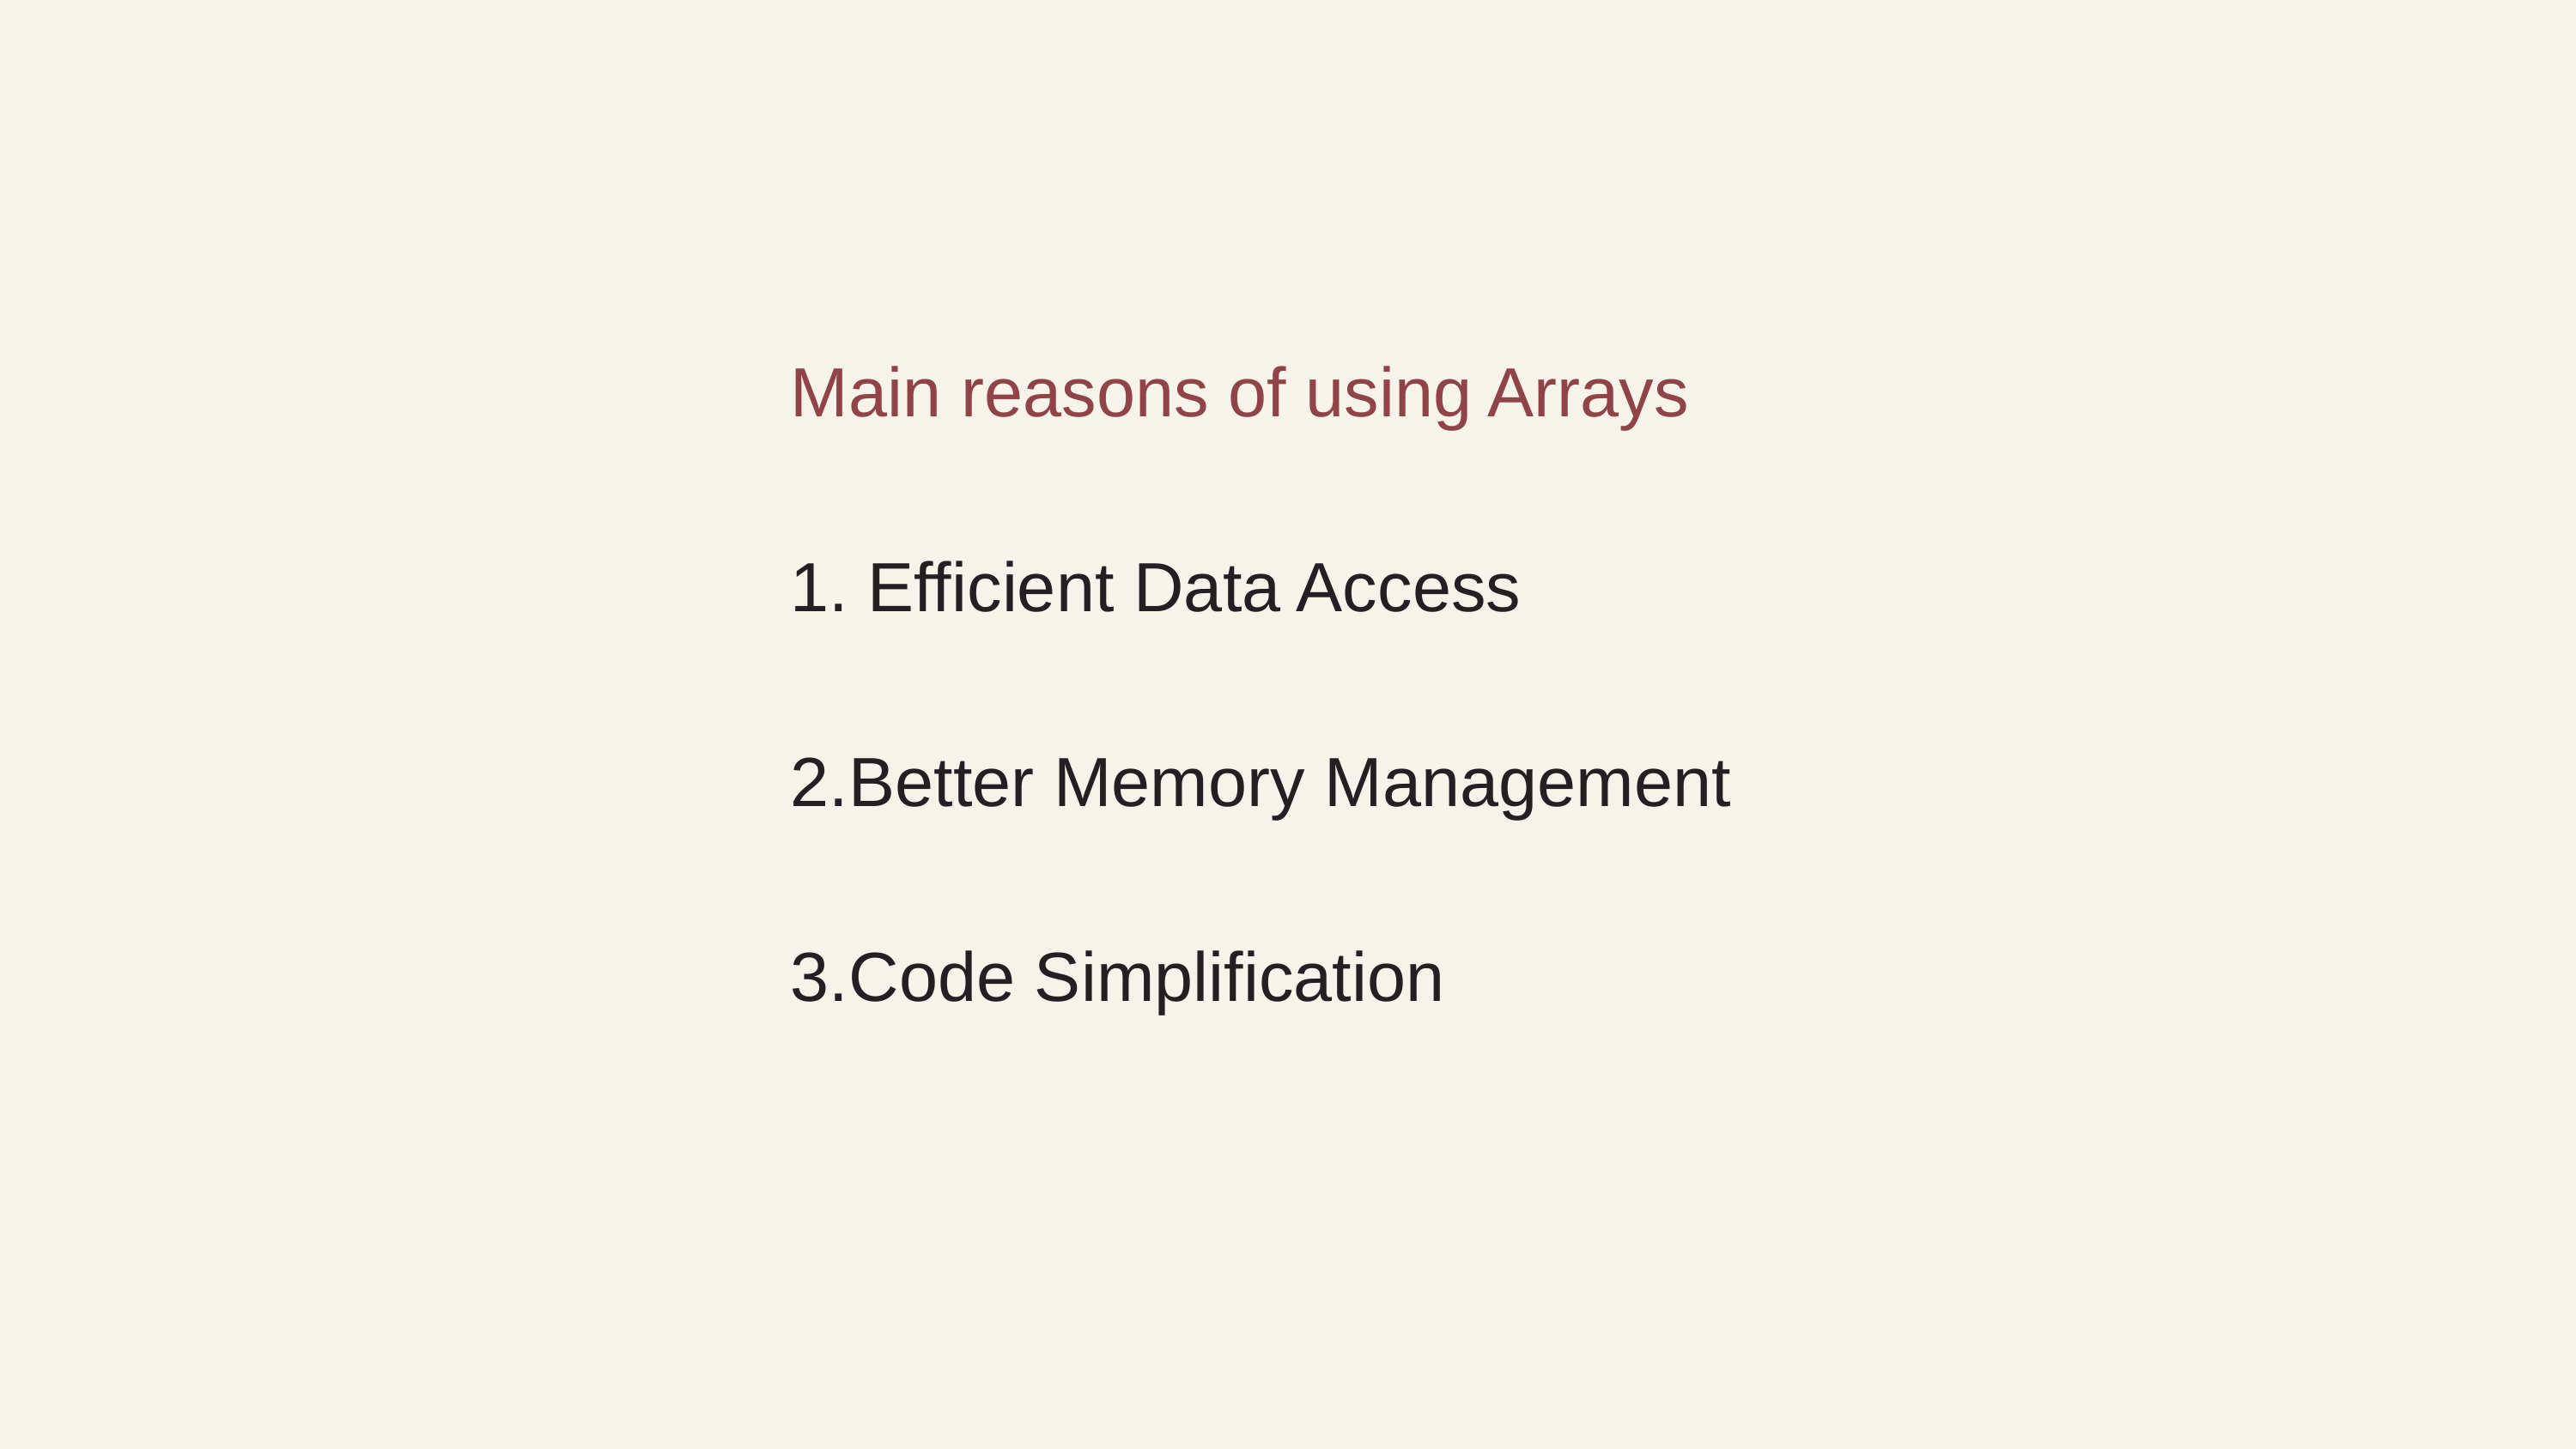

Main reasons of using Arrays

1. Efficient Data Access

2.Better Memory Management

3.Code Simplification